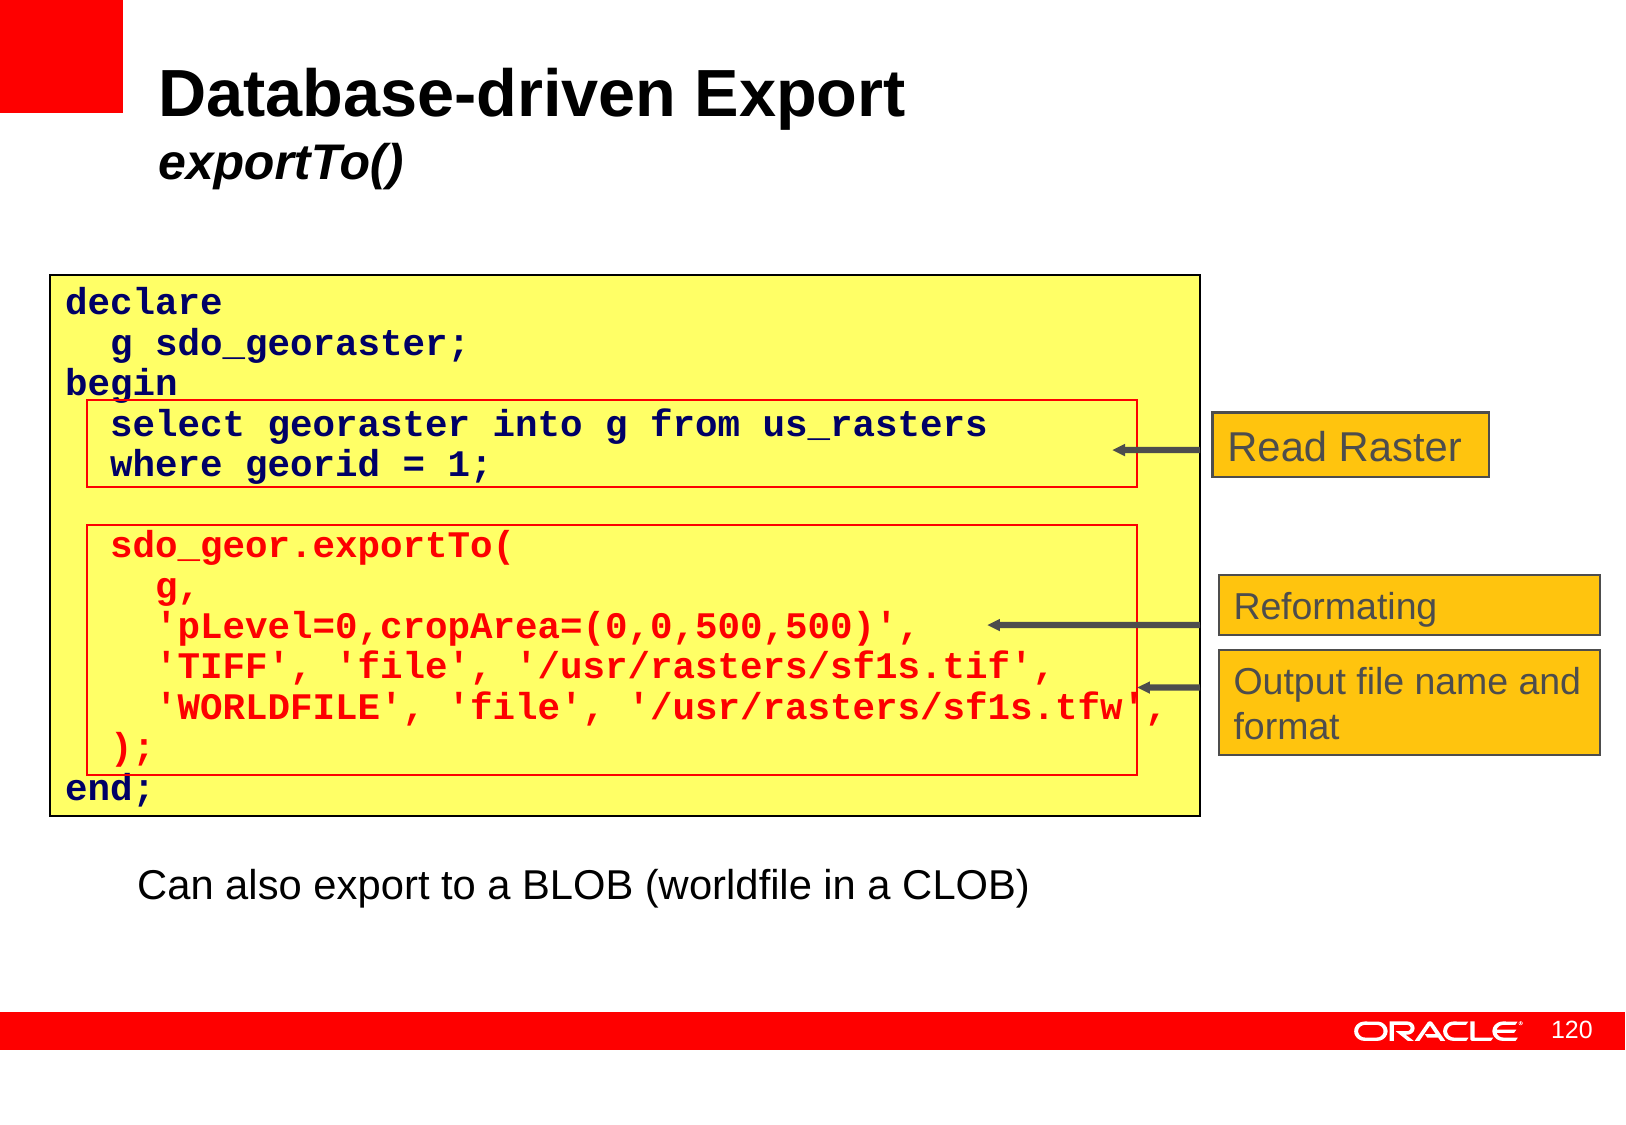

# Database-driven Export exportTo()
declare
  g sdo_georaster;
begin
  select georaster into g from us_rasters
  where georid = 1;

  sdo_geor.exportTo(
    g,
    'pLevel=0,cropArea=(0,0,500,500)',
    'TIFF', 'file', '/usr/rasters/sf1s.tif',
    'WORLDFILE', 'file', '/usr/rasters/sf1s.tfw',
  );
end;

Read Raster

Reformating

Output file name and format

Can also export to a BLOB (worldfile in a CLOB)